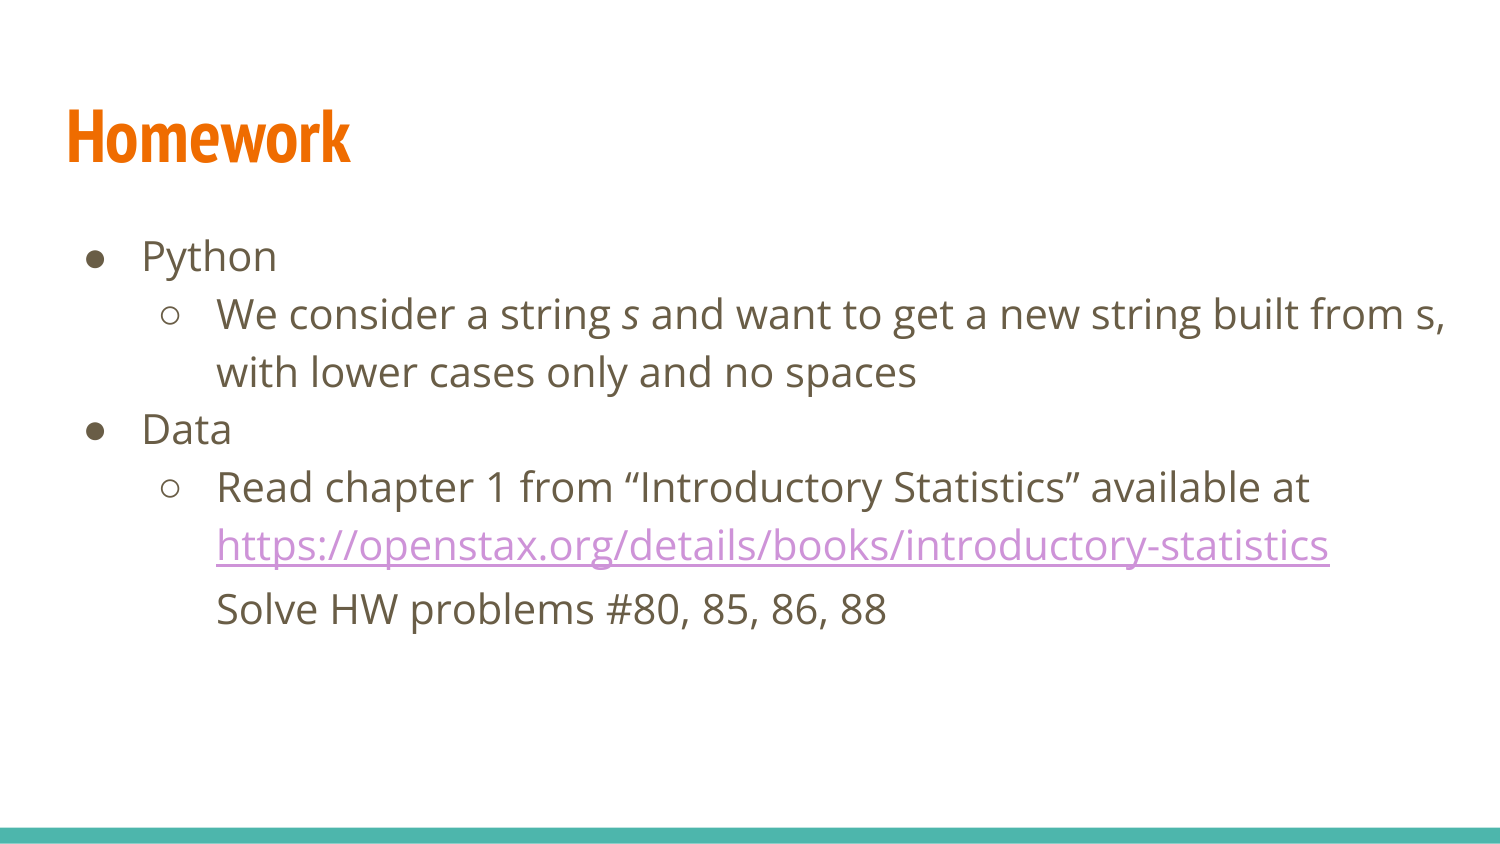

# Homework
Python
We consider a string s and want to get a new string built from s, with lower cases only and no spaces
Data
Read chapter 1 from “Introductory Statistics” available at https://openstax.org/details/books/introductory-statistics
Solve HW problems #80, 85, 86, 88